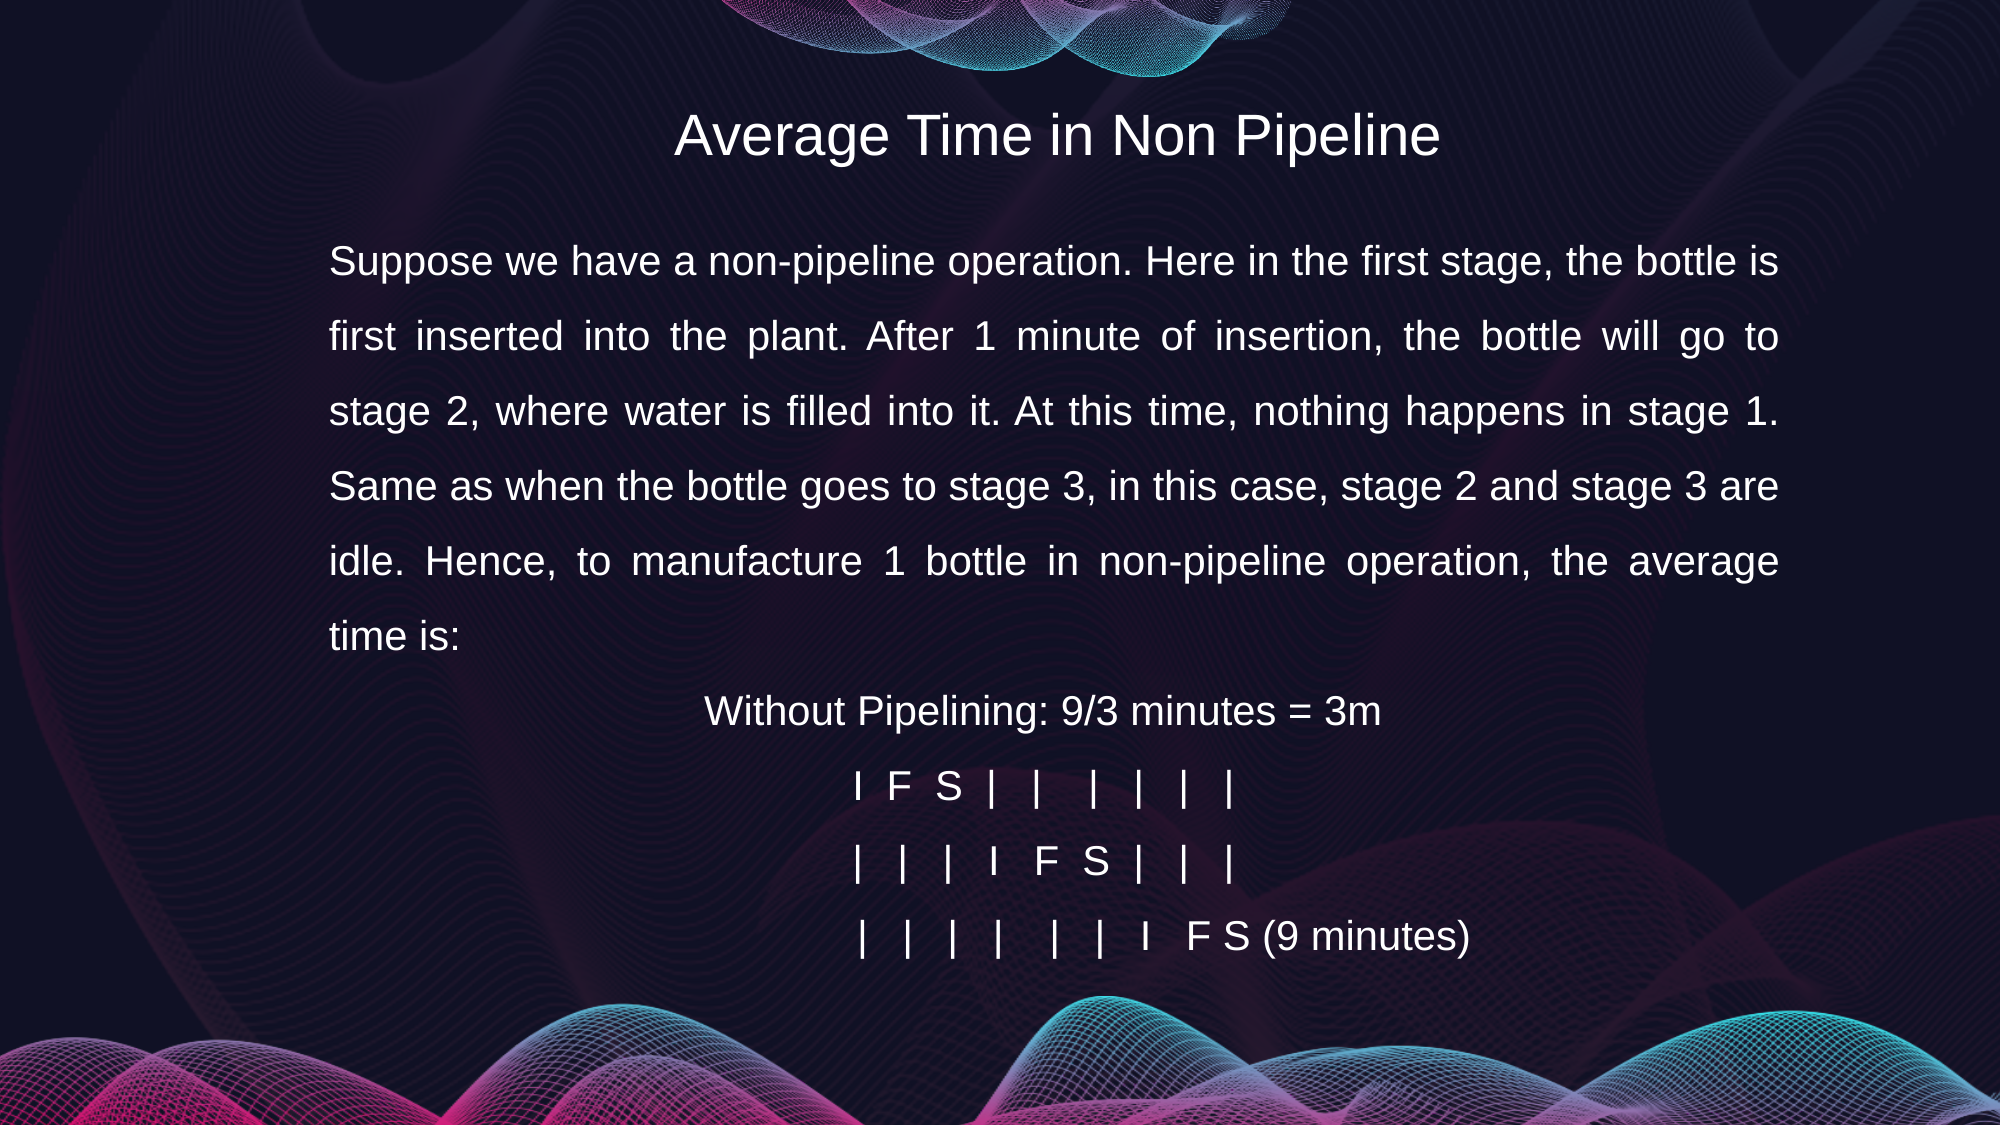

Average Time in Non Pipeline
Suppose we have a non-pipeline operation. Here in the first stage, the bottle is first inserted into the plant. After 1 minute of insertion, the bottle will go to stage 2, where water is filled into it. At this time, nothing happens in stage 1. Same as when the bottle goes to stage 3, in this case, stage 2 and stage 3 are idle. Hence, to manufacture 1 bottle in non-pipeline operation, the average time is:
Without Pipelining: 9/3 minutes = 3m
I  F  S  |   |    |   |   |   |
|   |   |   I   F  S  |   |   |
                   |   |   |   |    |   |   I   F S (9 minutes)